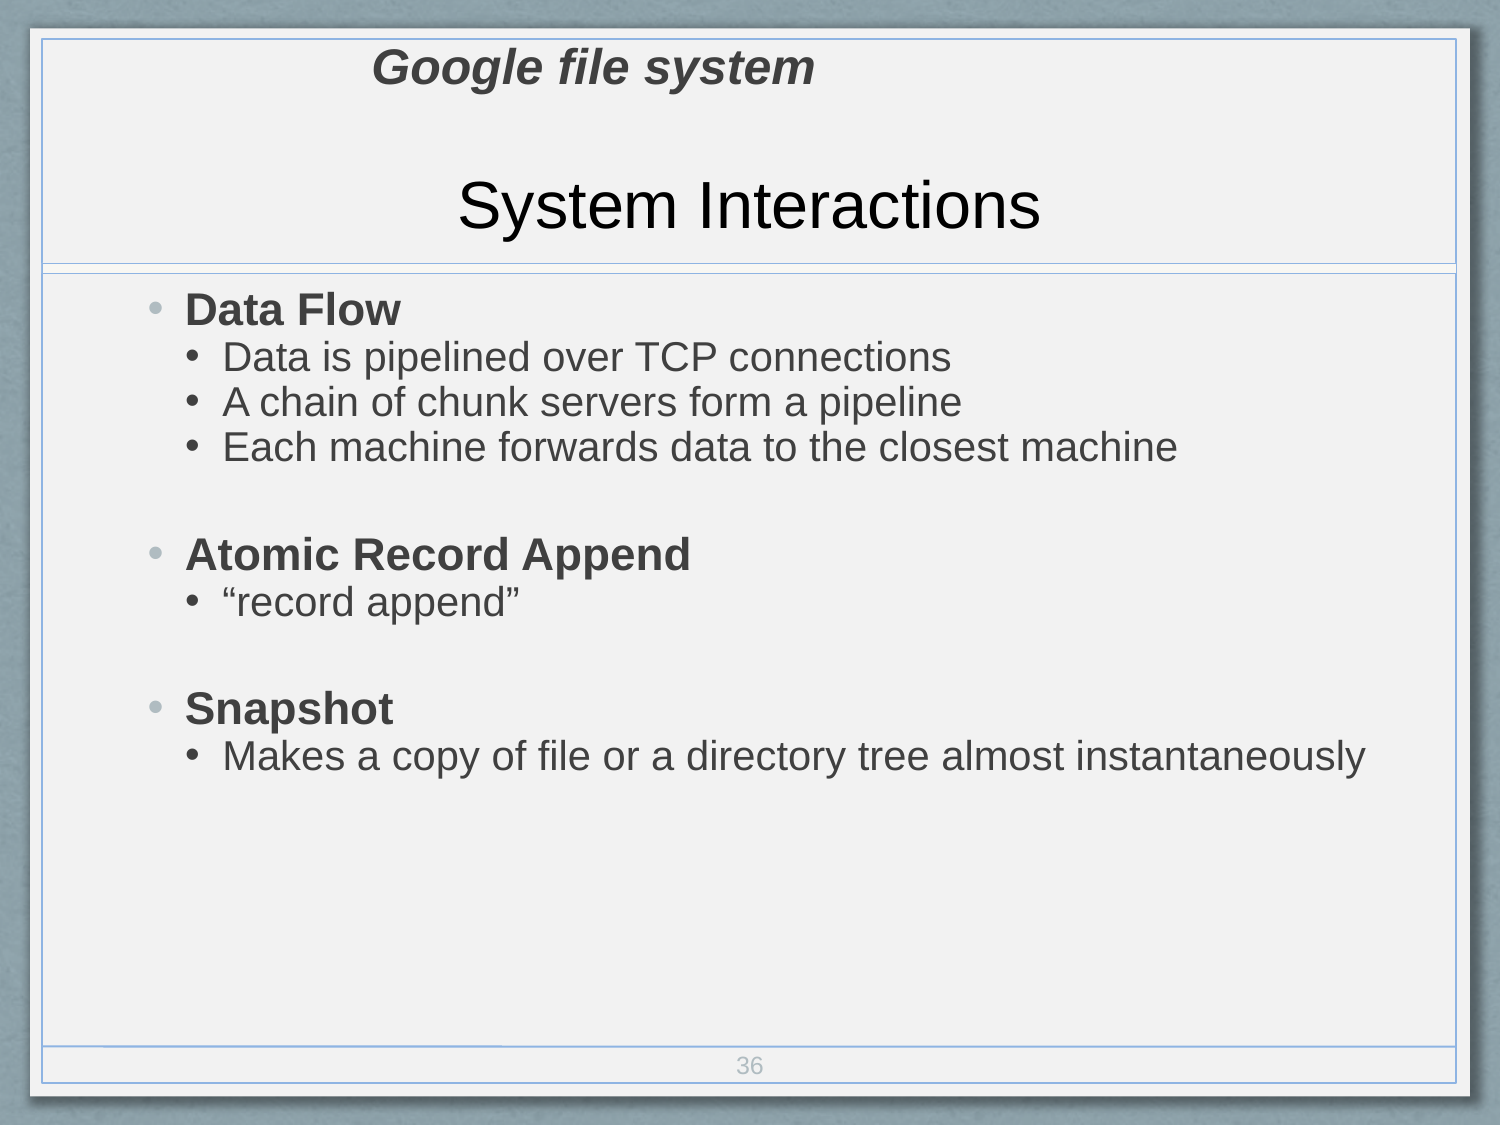

Google file system

System Interactions
Data Flow
Data is pipelined over TCP connections
A chain of chunk servers form a pipeline
Each machine forwards data to the closest machine

Atomic Record Append
“record append”

Snapshot
Makes a copy of file or a directory tree almost instantaneously

36